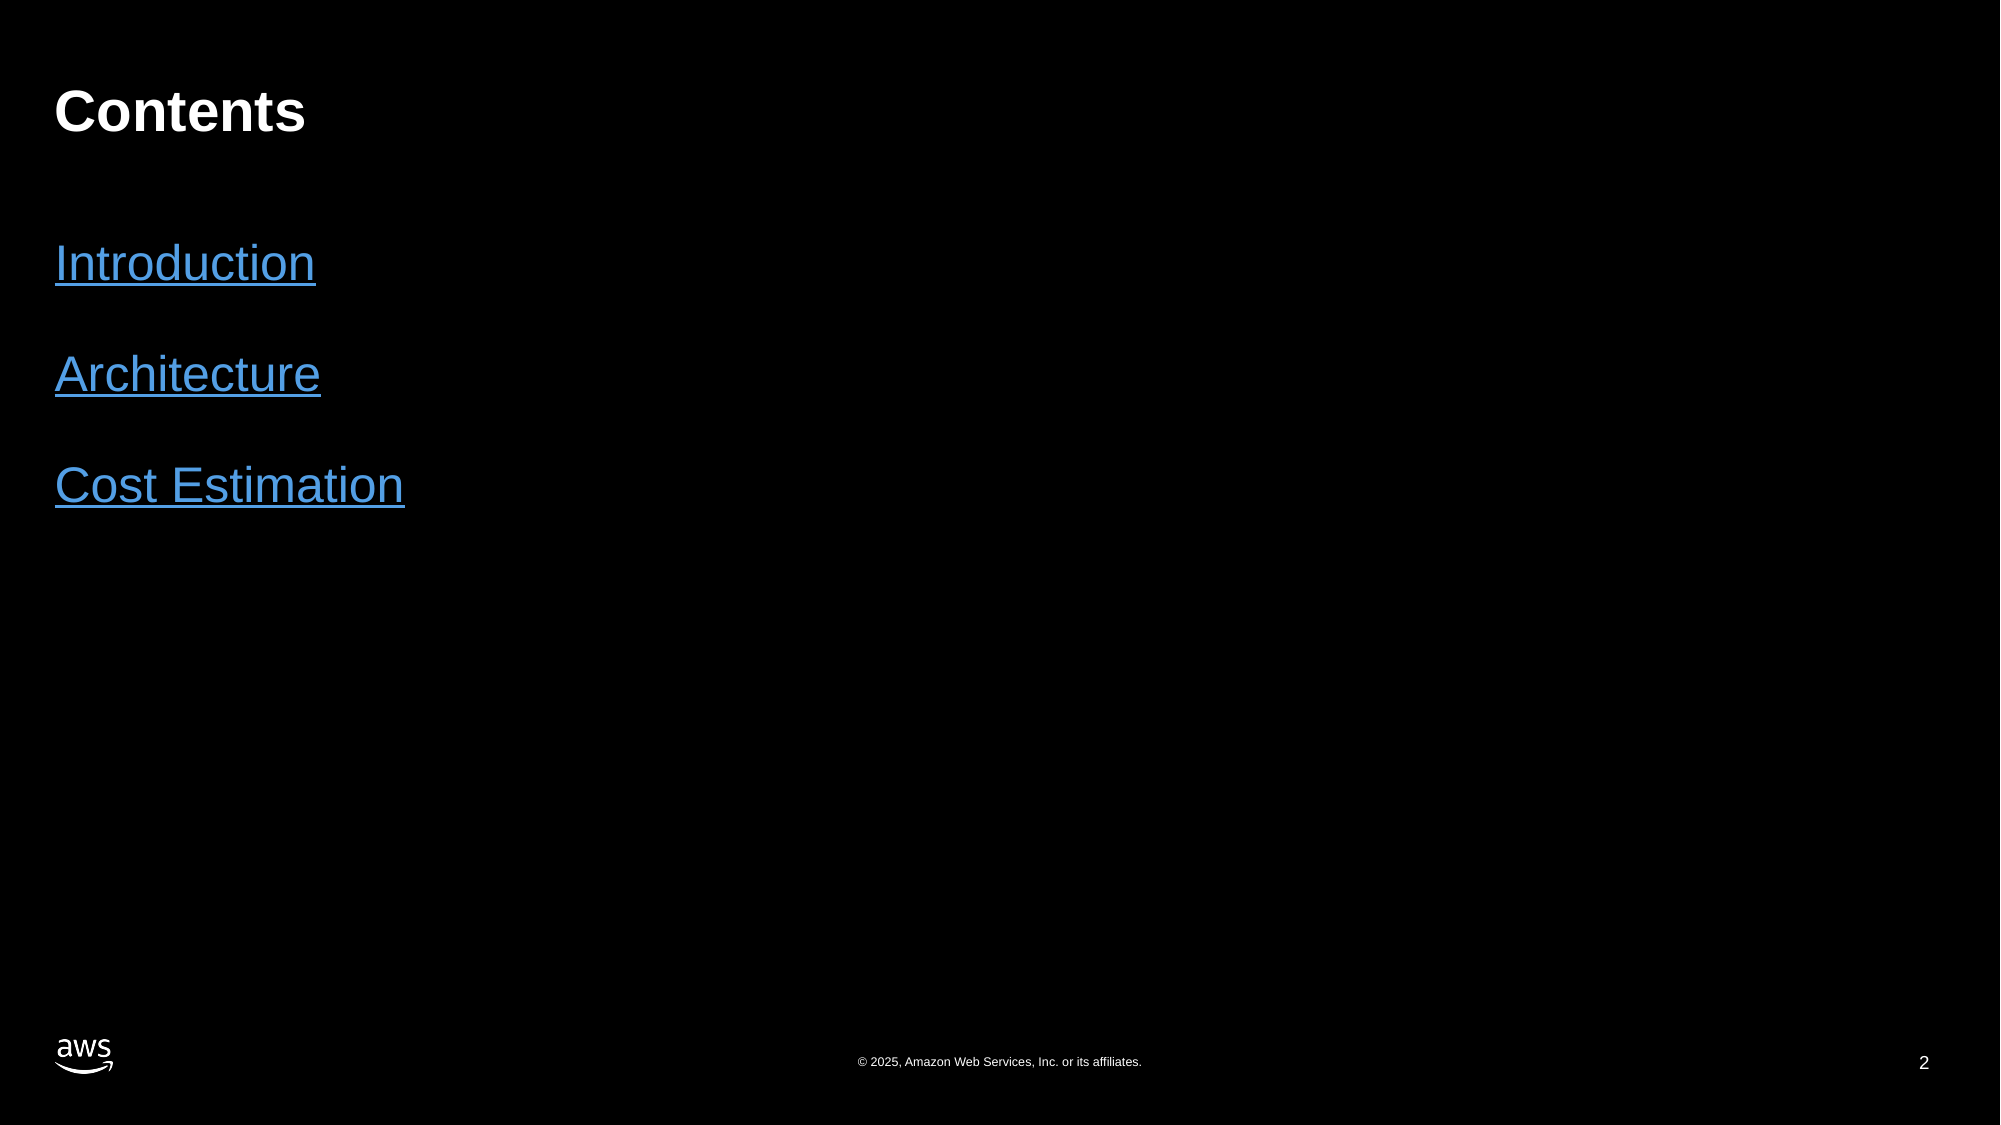

# Contents
Introduction
Architecture
Cost Estimation
© 2025, Amazon Web Services, Inc. or its affiliates.
2